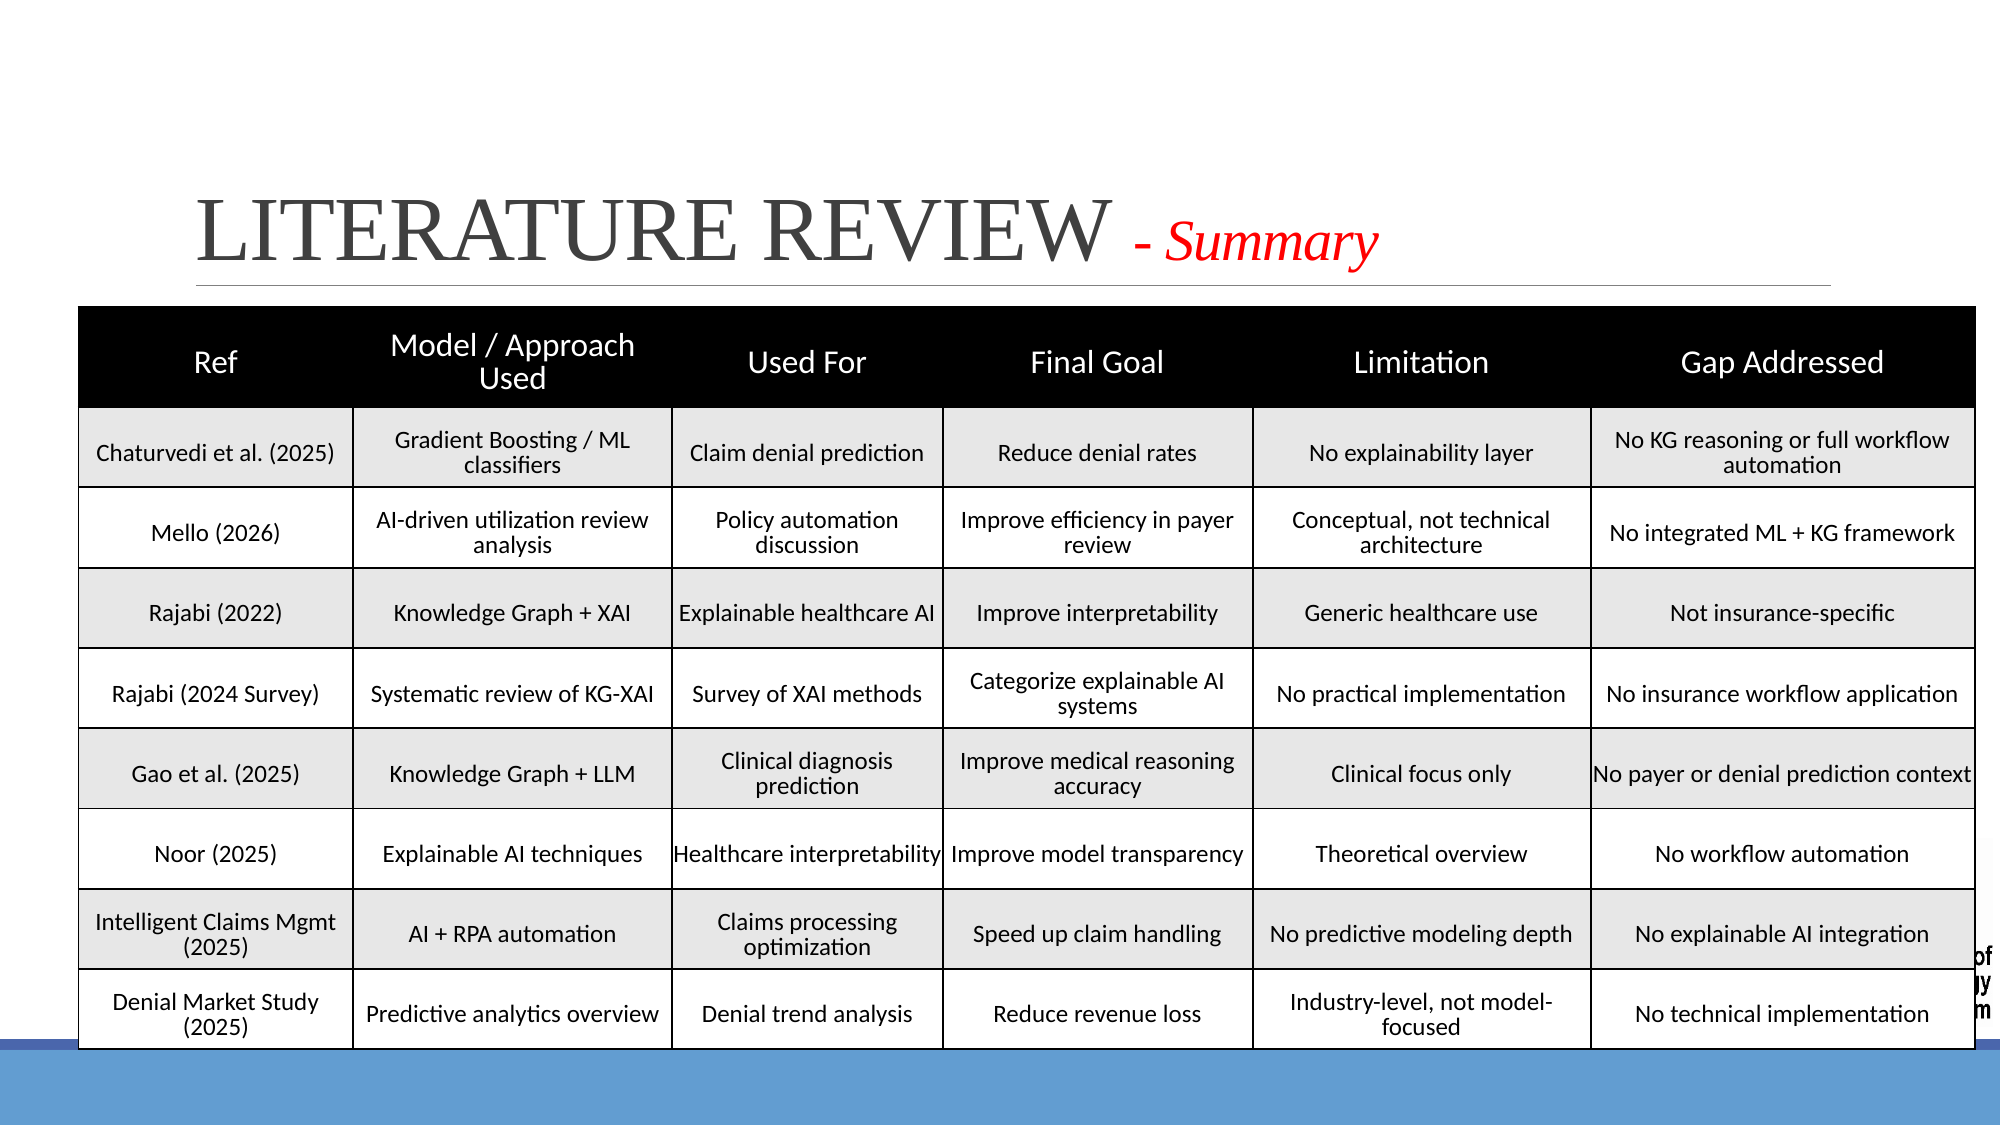

# LITERATURE REVIEW - Summary
| Ref | Model / Approach Used | Used For | Final Goal | Limitation | Gap Addressed |
| --- | --- | --- | --- | --- | --- |
| Chaturvedi et al. (2025) | Gradient Boosting / ML classifiers | Claim denial prediction | Reduce denial rates | No explainability layer | No KG reasoning or full workflow automation |
| Mello (2026) | AI-driven utilization review analysis | Policy automation discussion | Improve efficiency in payer review | Conceptual, not technical architecture | No integrated ML + KG framework |
| Rajabi (2022) | Knowledge Graph + XAI | Explainable healthcare AI | Improve interpretability | Generic healthcare use | Not insurance-specific |
| Rajabi (2024 Survey) | Systematic review of KG-XAI | Survey of XAI methods | Categorize explainable AI systems | No practical implementation | No insurance workflow application |
| Gao et al. (2025) | Knowledge Graph + LLM | Clinical diagnosis prediction | Improve medical reasoning accuracy | Clinical focus only | No payer or denial prediction context |
| Noor (2025) | Explainable AI techniques | Healthcare interpretability | Improve model transparency | Theoretical overview | No workflow automation |
| Intelligent Claims Mgmt (2025) | AI + RPA automation | Claims processing optimization | Speed up claim handling | No predictive modeling depth | No explainable AI integration |
| Denial Market Study (2025) | Predictive analytics overview | Denial trend analysis | Reduce revenue loss | Industry-level, not model-focused | No technical implementation |